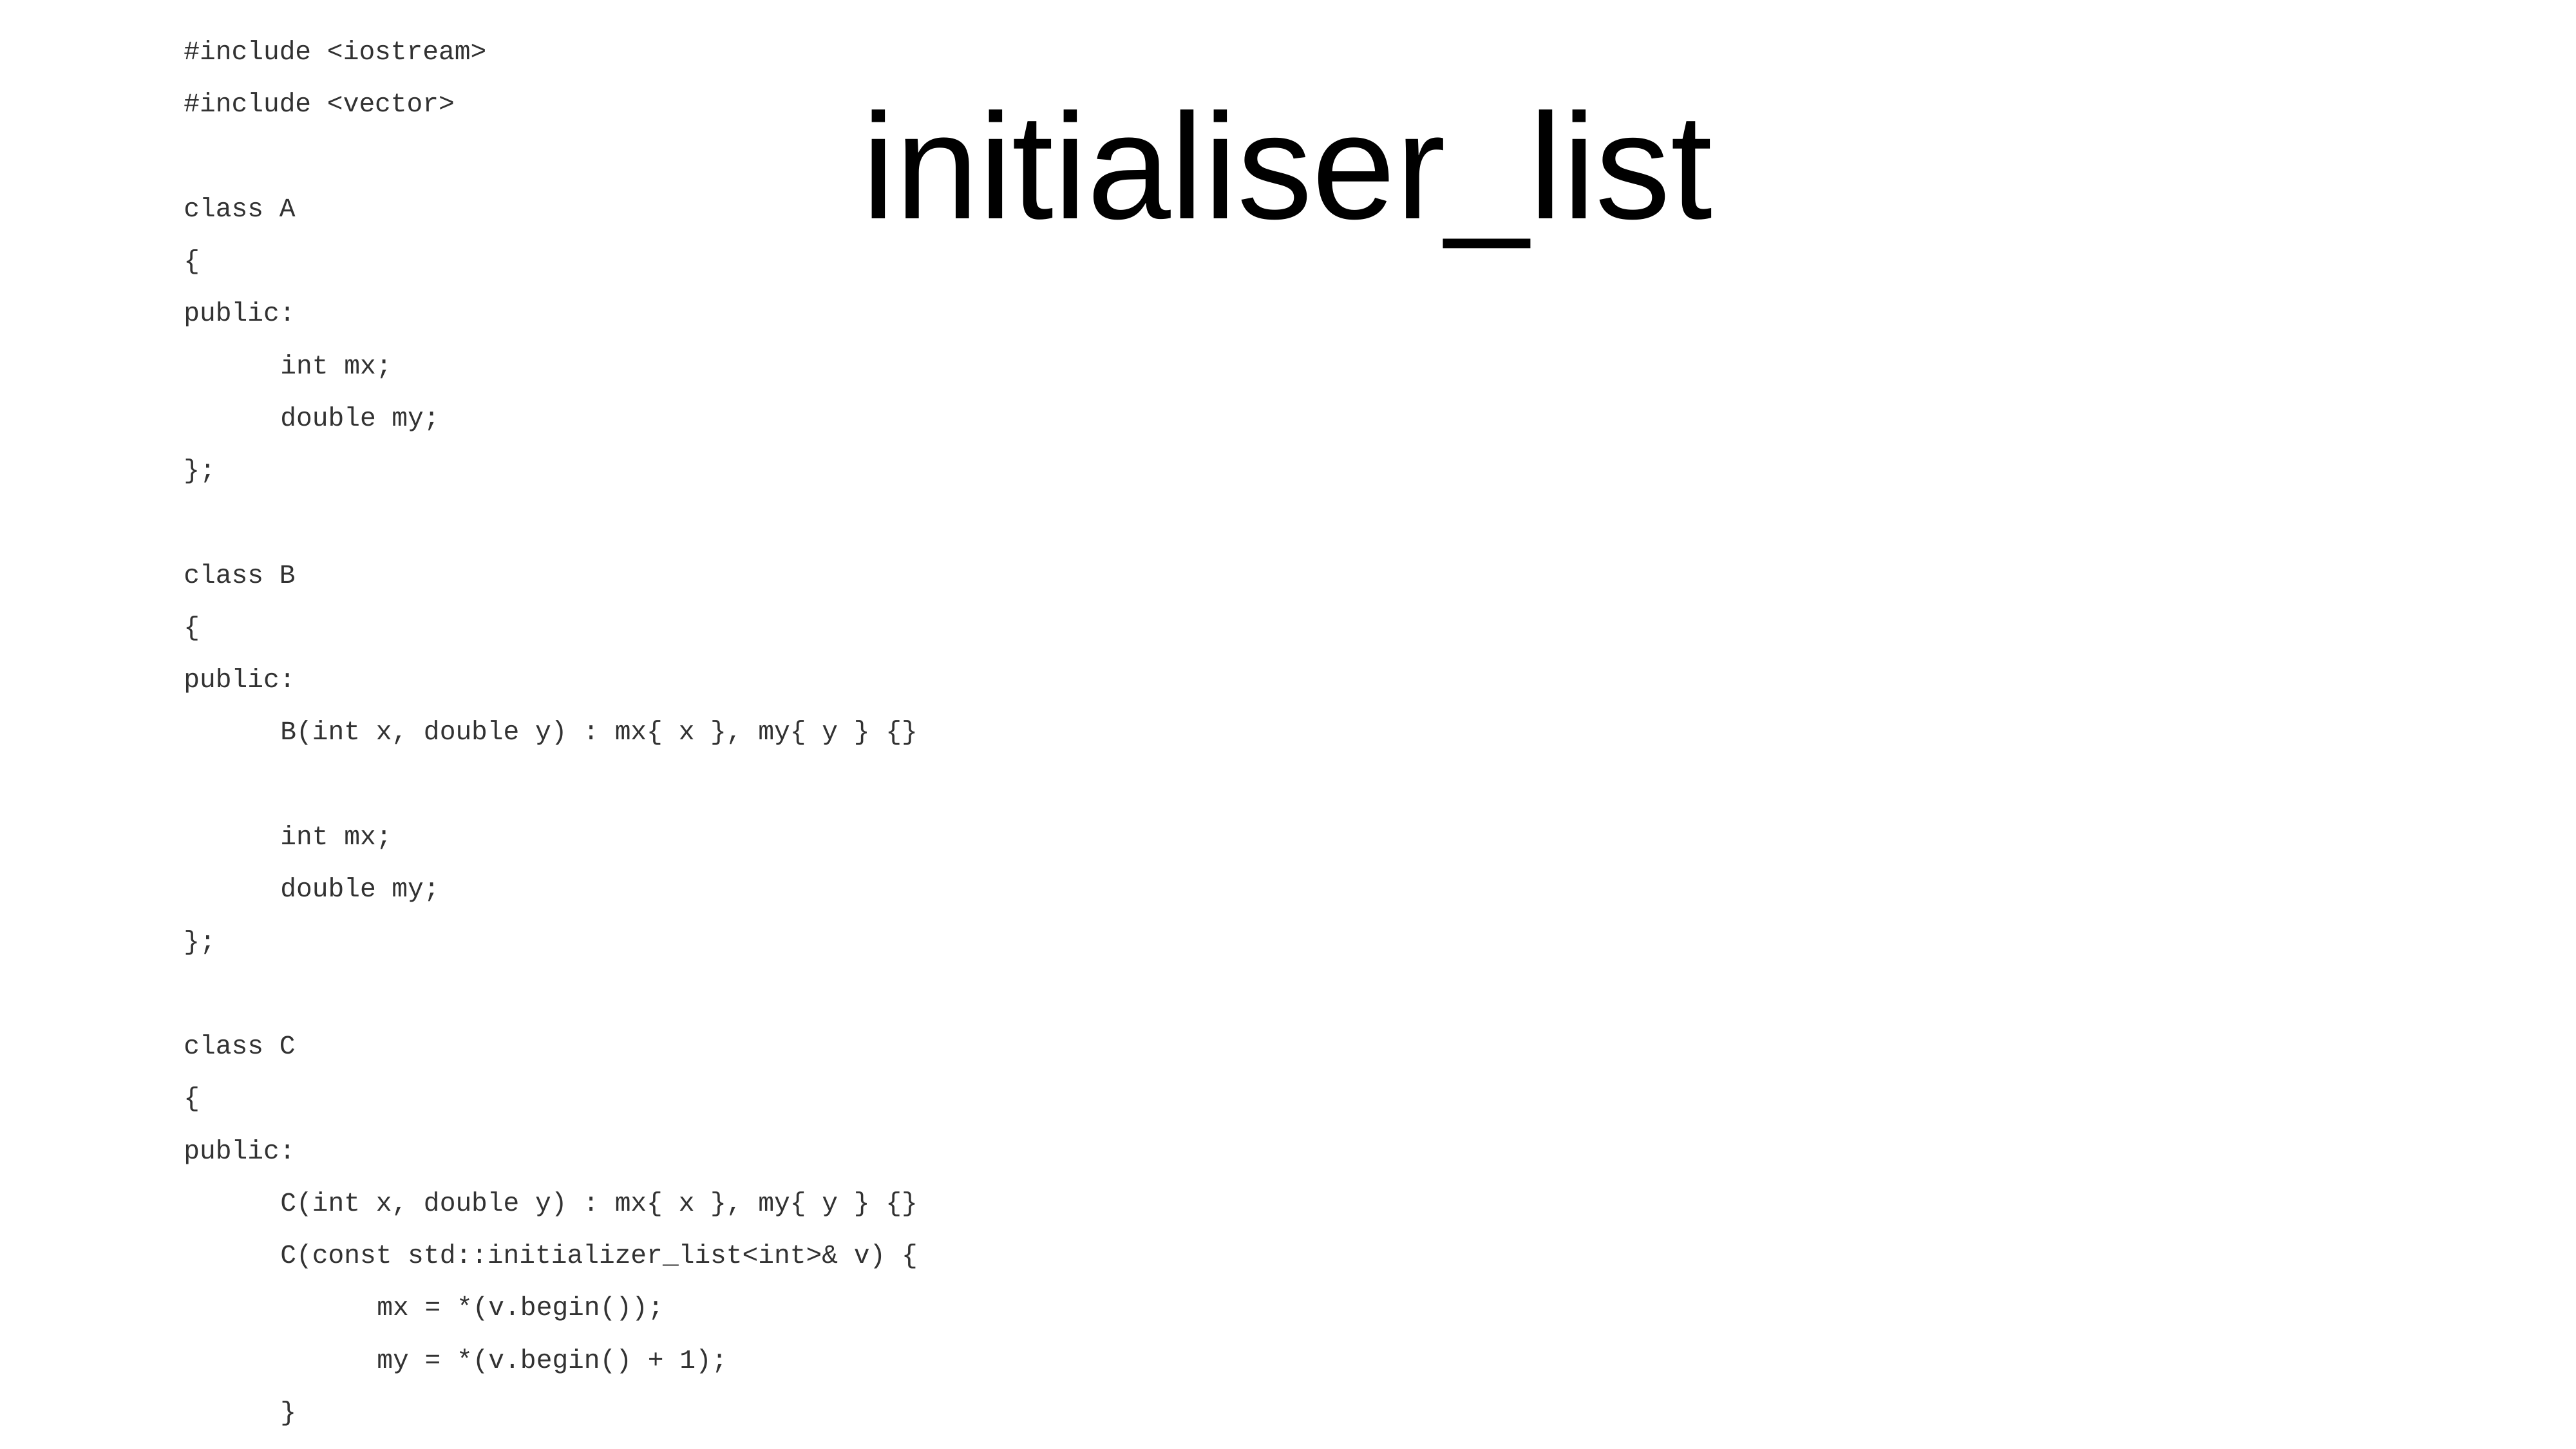

# initialiser_list
#include <iostream>
#include <vector>

class A
{
public:
	int mx;
	double my;
};

class B
{
public:
	B(int x, double y) : mx{ x }, my{ y } {}

	int mx;
	double my;
};

class C
{
public:
	C(int x, double y) : mx{ x }, my{ y } {}
	C(const std::initializer_list<int>& v) {
		mx = *(v.begin());
		my = *(v.begin() + 1);
	}

	int mx;
	double my;
};